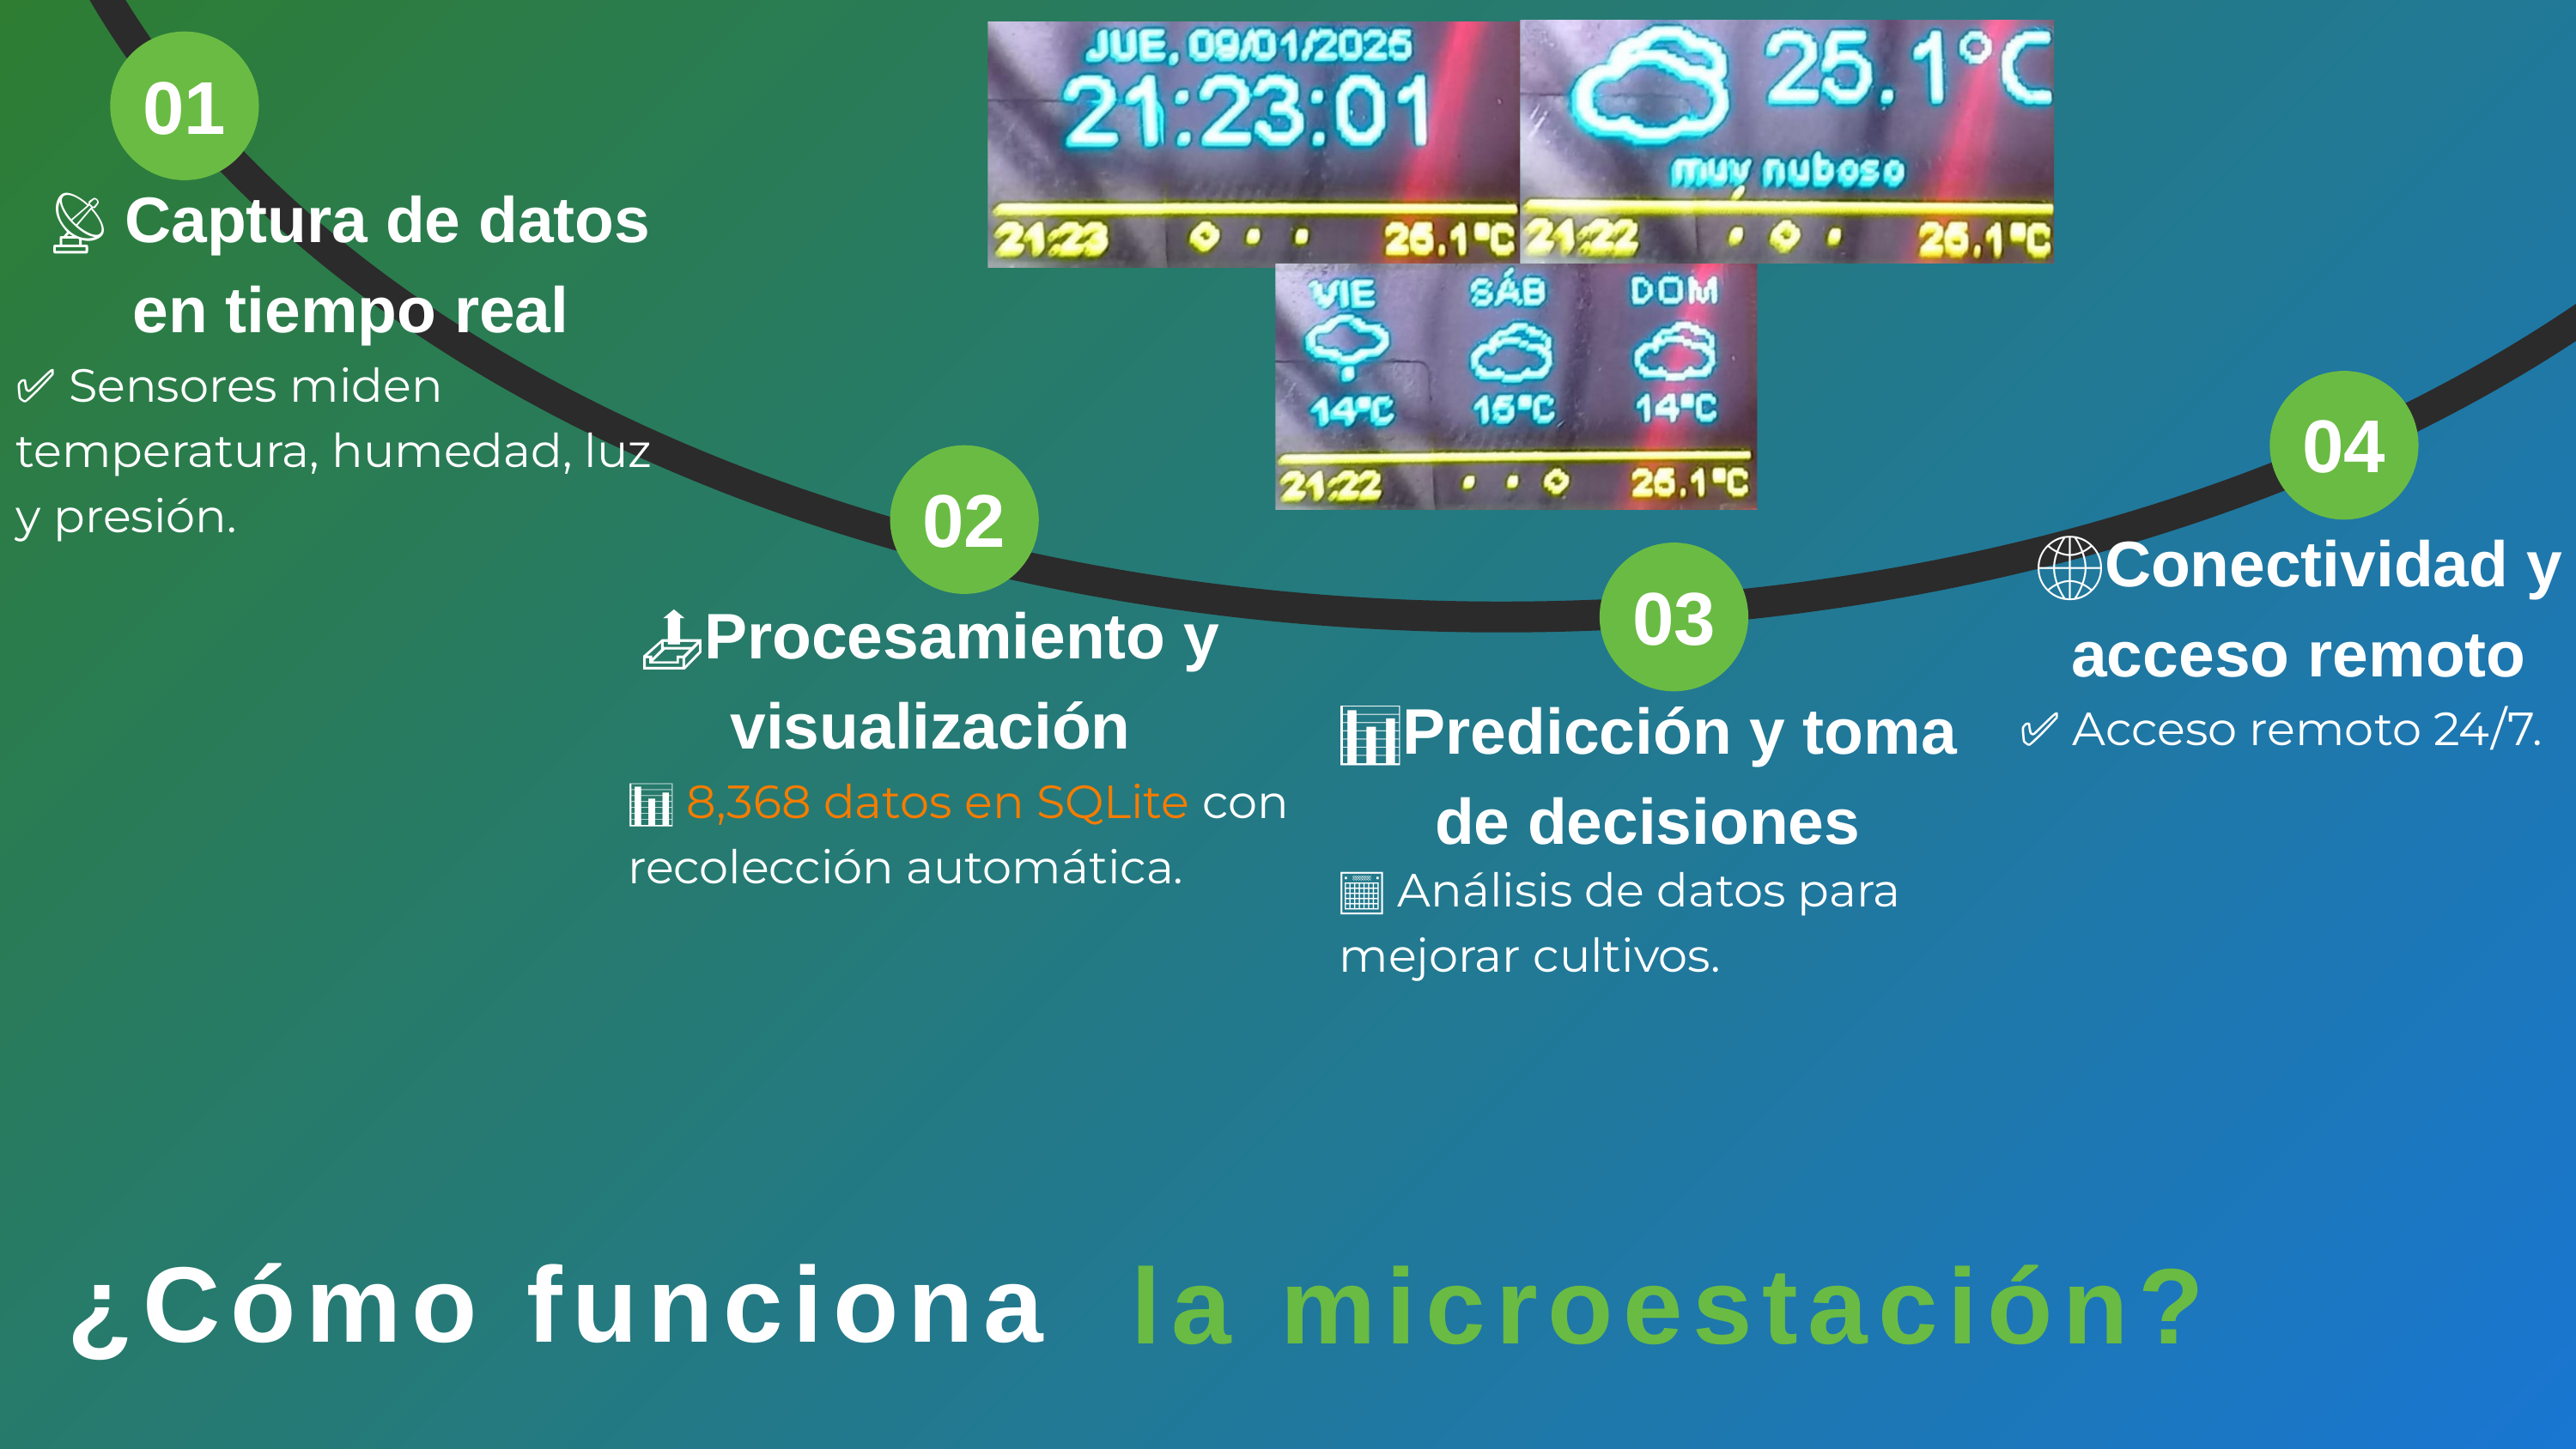

01
📡 Captura de datos en tiempo real

✅ Sensores miden temperatura, humedad, luz y presión.

04

02
🌐Conectividad y acceso remoto

03
📤Procesamiento y visualización
📊Predicción y toma de decisiones
✅ Acceso remoto 24/7.
📊 8,368 datos en SQLite con recolección automática.
📅 Análisis de datos para mejorar cultivos.
¿Cómo funciona
la microestación?